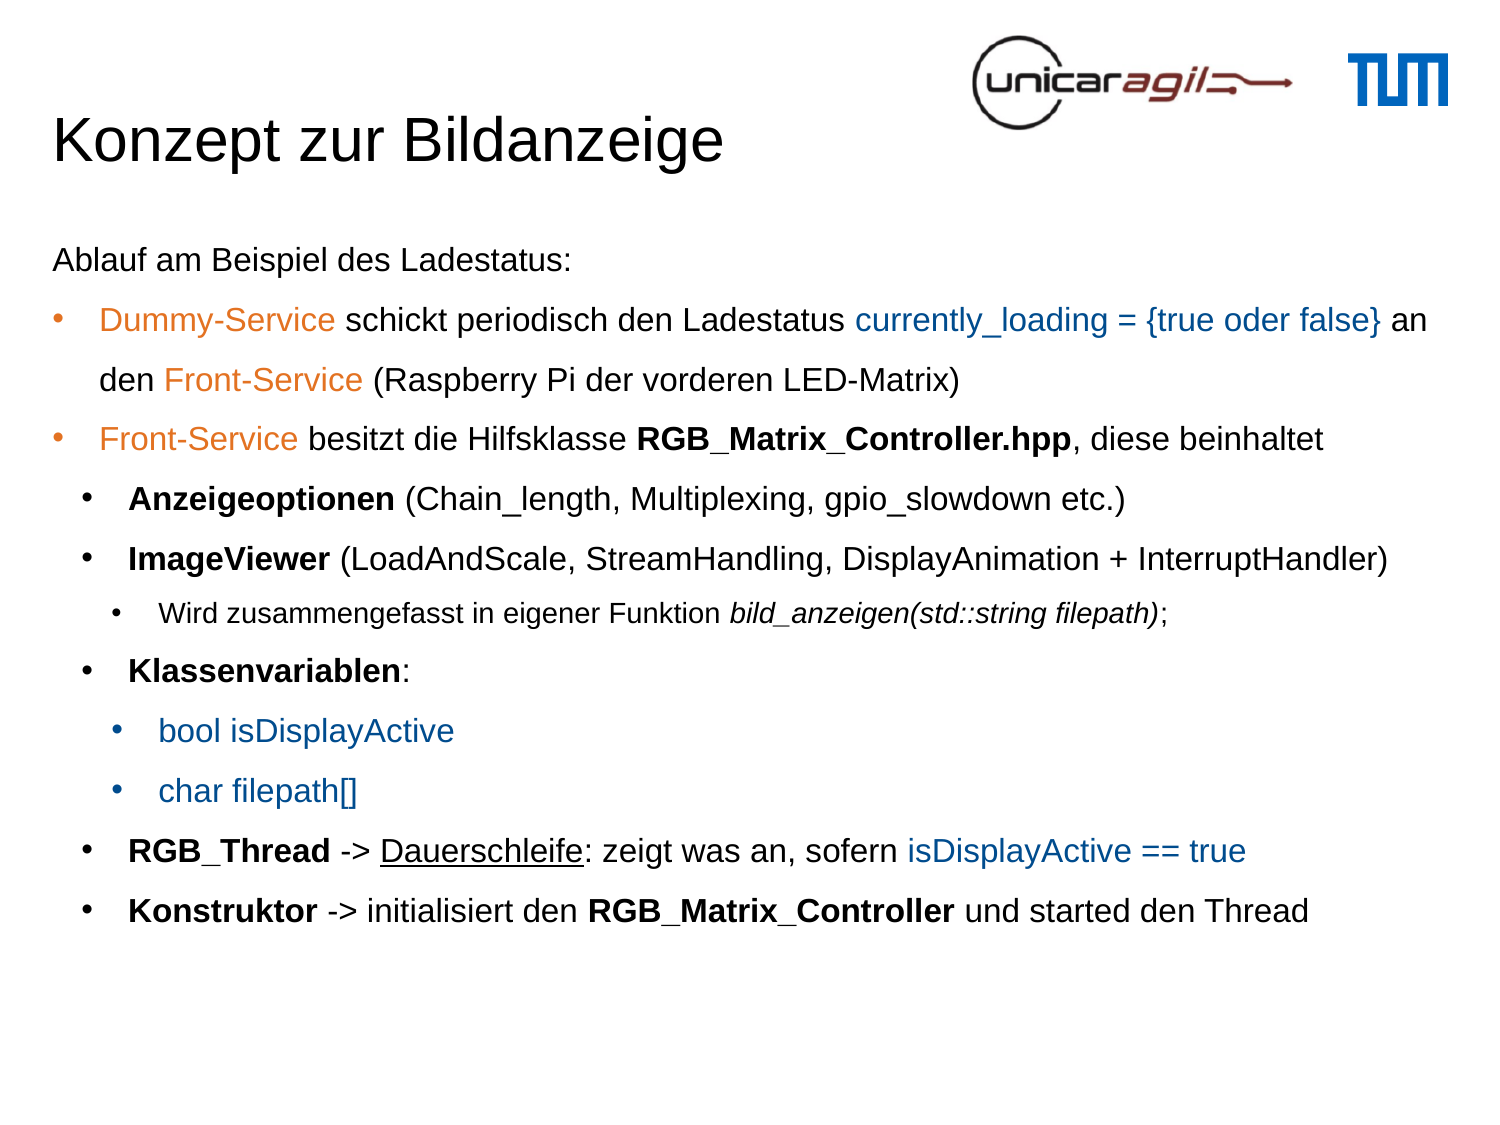

# Konzept zur Bildanzeige
Ablauf am Beispiel des Ladestatus:
Dummy-Service schickt periodisch den Ladestatus currently_loading = {true oder false} an den Front-Service (Raspberry Pi der vorderen LED-Matrix)
Front-Service besitzt die Hilfsklasse RGB_Matrix_Controller.hpp, diese beinhaltet
Anzeigeoptionen (Chain_length, Multiplexing, gpio_slowdown etc.)
ImageViewer (LoadAndScale, StreamHandling, DisplayAnimation + InterruptHandler)
Wird zusammengefasst in eigener Funktion bild_anzeigen(std::string filepath);
Klassenvariablen:
bool isDisplayActive
char filepath[]
RGB_Thread -> Dauerschleife: zeigt was an, sofern isDisplayActive == true
Konstruktor -> initialisiert den RGB_Matrix_Controller und started den Thread